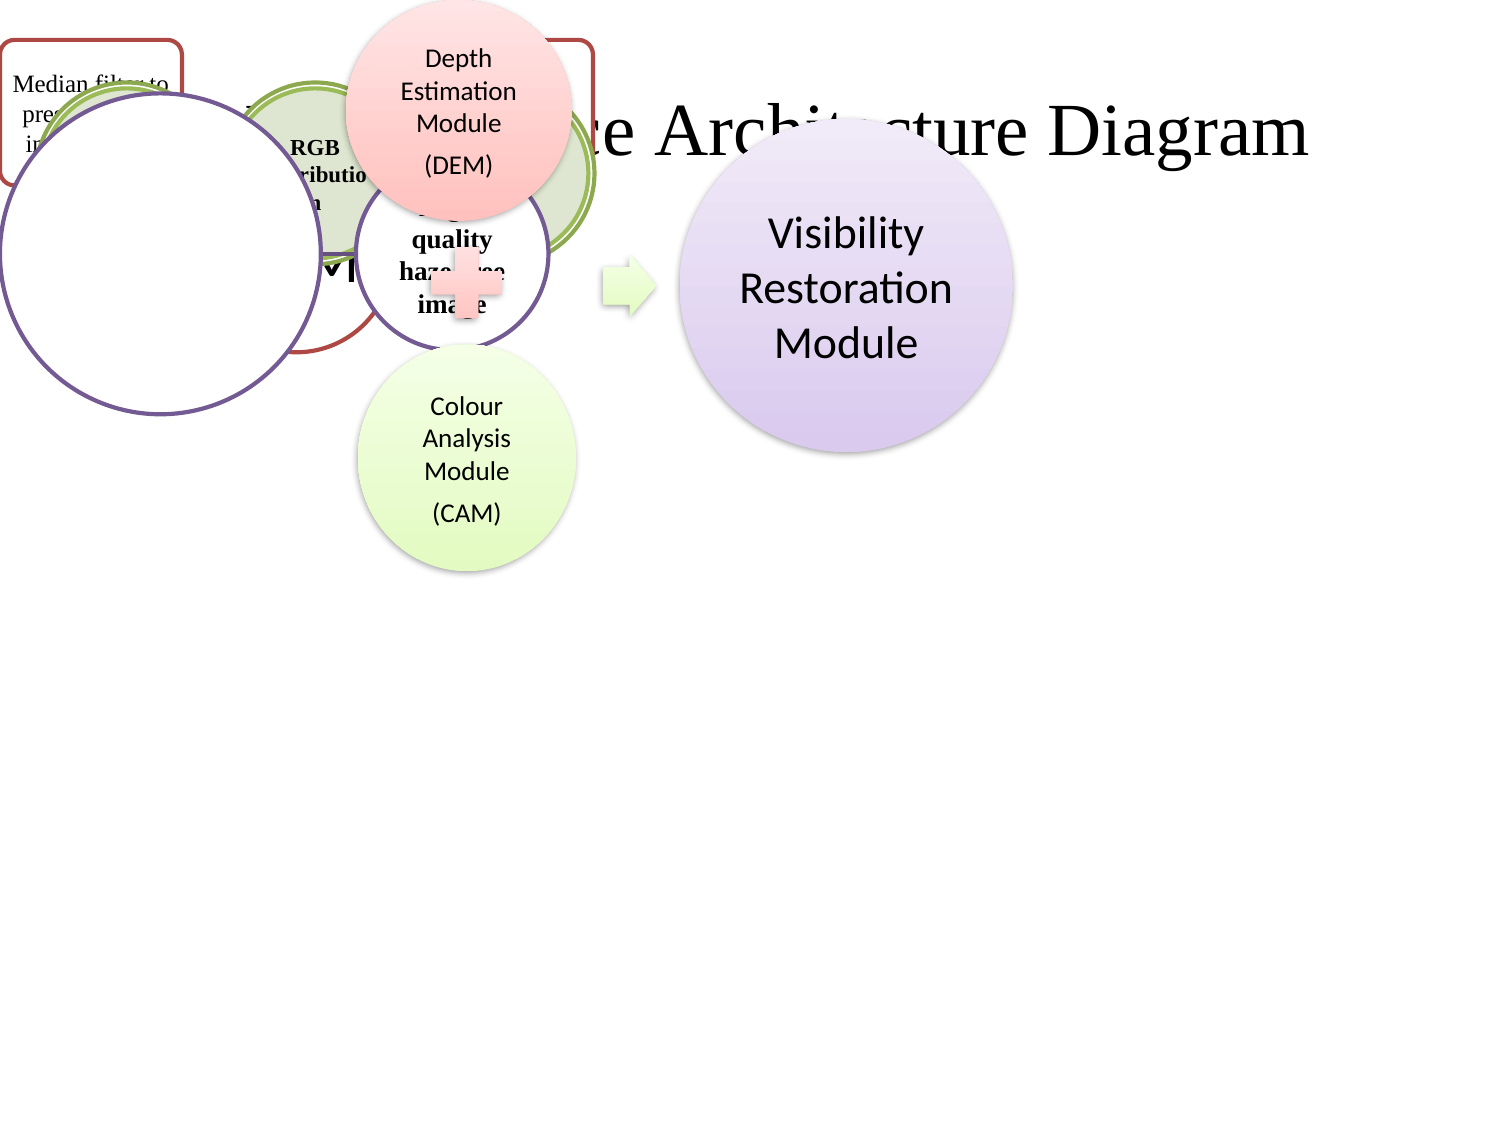

# White Balance Architecture Diagram
DEM
Median filter to preserve edge information.
Adaptive Gamma Correction
Depth Estimation Module
(DEM)

Colour Analysis Module
(CAM)
Visibility Restoration Module

High-quality haze-free image

RGB distribution
gray world assumption